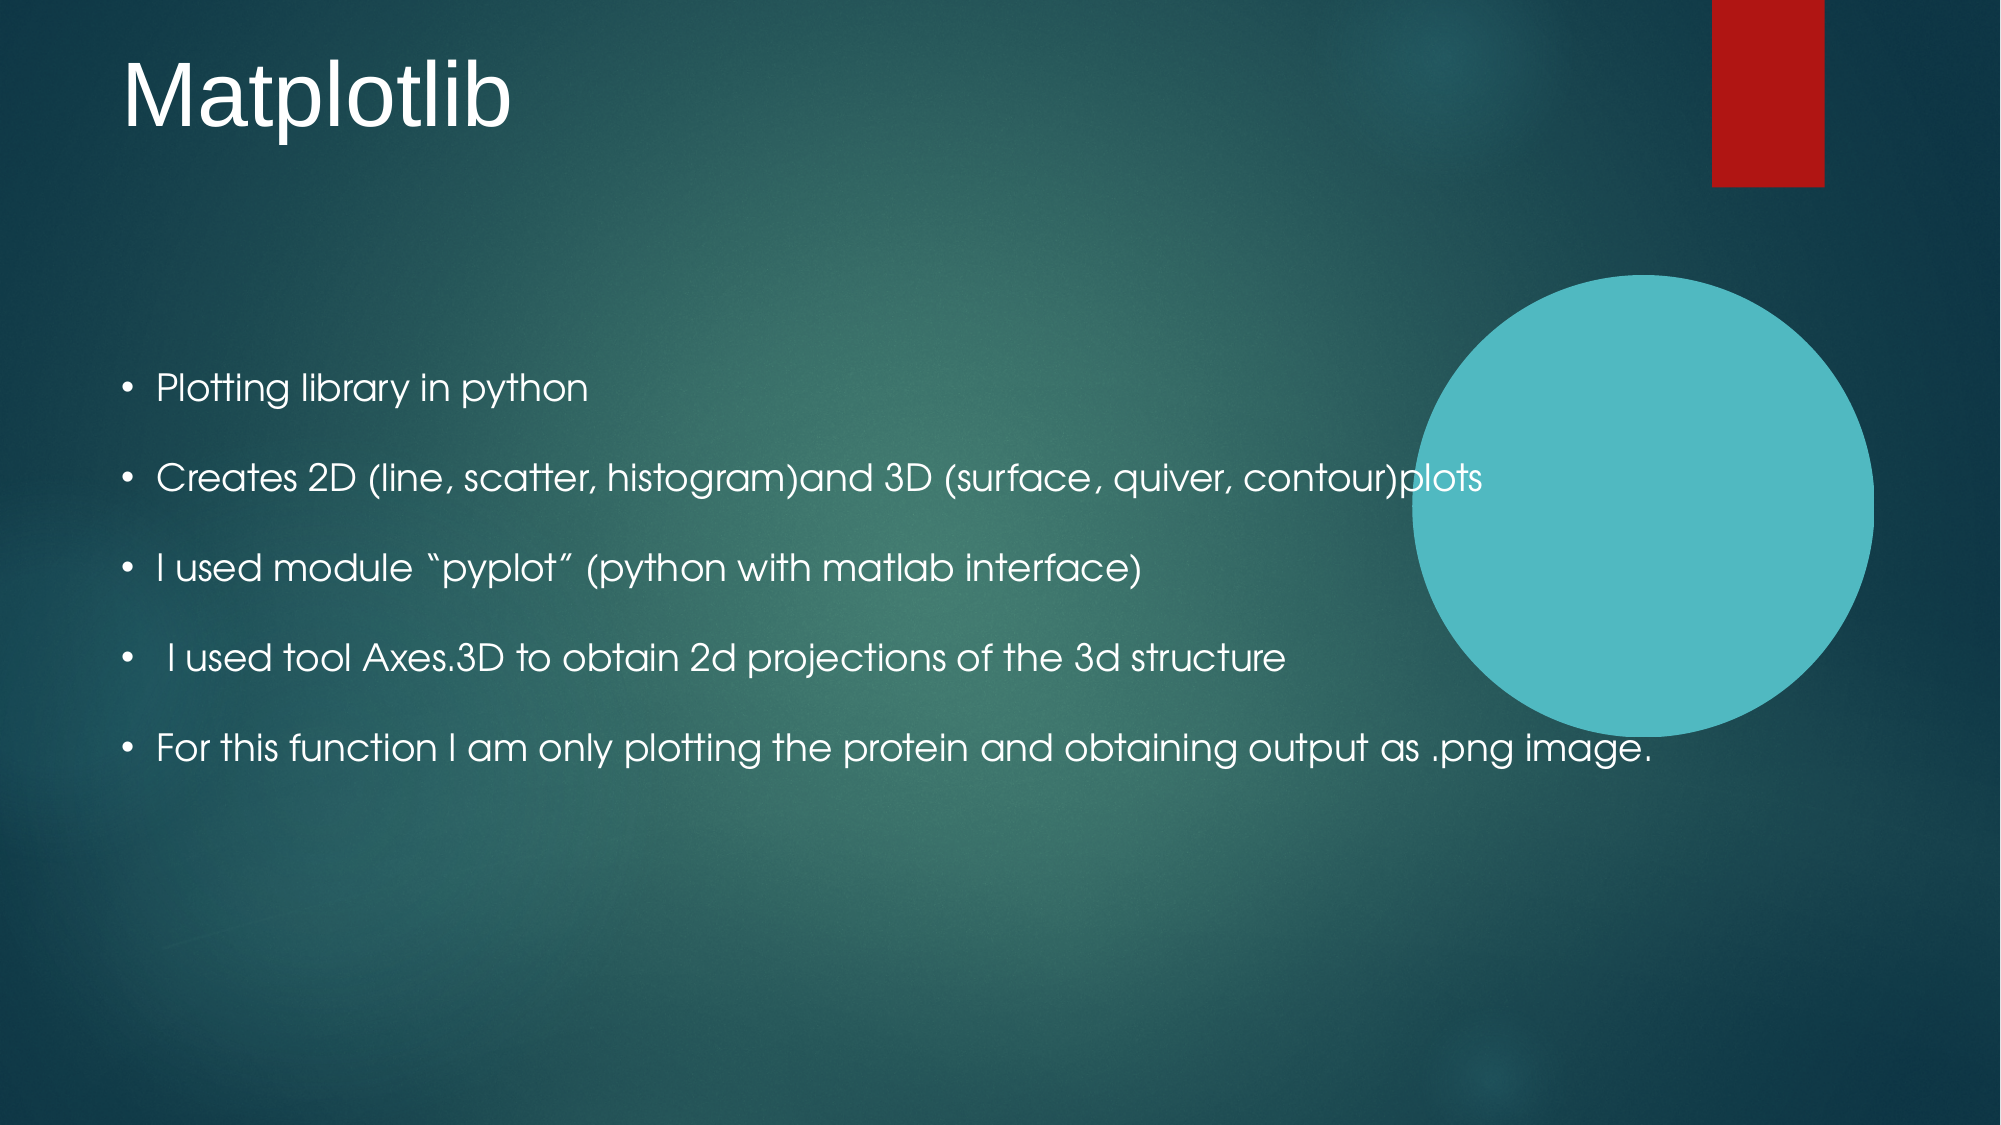

Matplotlib

Plotting library in python

Creates 2D (line, scatter, histogram)and 3D (surface, quiver, contour)plots

I used module “pyplot” (python with matlab interface)

 I used tool Axes.3D to obtain 2d projections of the 3d structure

For this function I am only plotting the protein and obtaining output as .png image.